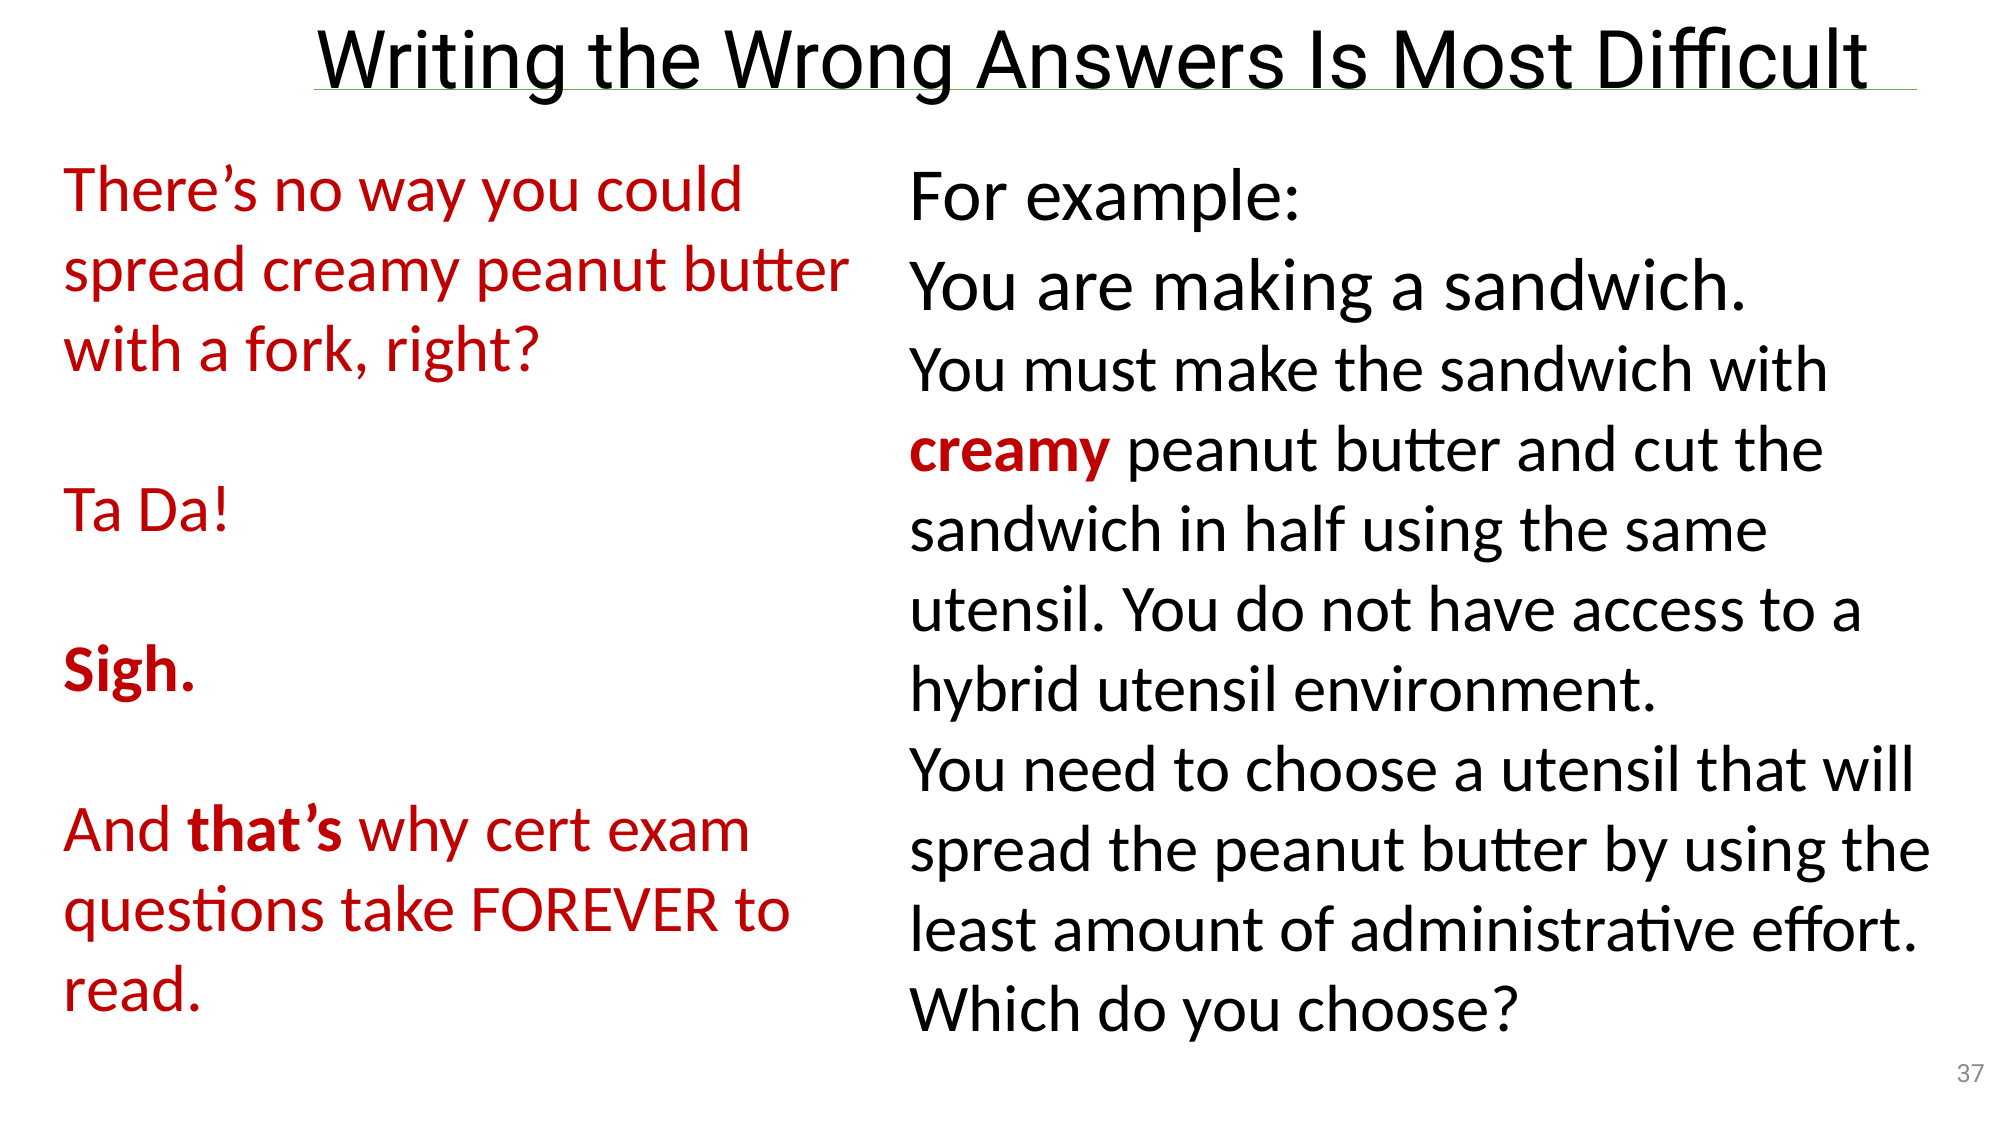

# Writing the Wrong Answers Is Most Difficult
There’s no way you could spread creamy peanut butter with a fork, right?

Ta Da!

Sigh.

And that’s why cert exam questions take FOREVER to read.
For example:
You are making a sandwich.
You must make the sandwich with creamy peanut butter and cut the sandwich in half using the same utensil. You do not have access to a hybrid utensil environment.
You need to choose a utensil that will spread the peanut butter by using the least amount of administrative effort.
Which do you choose?

37